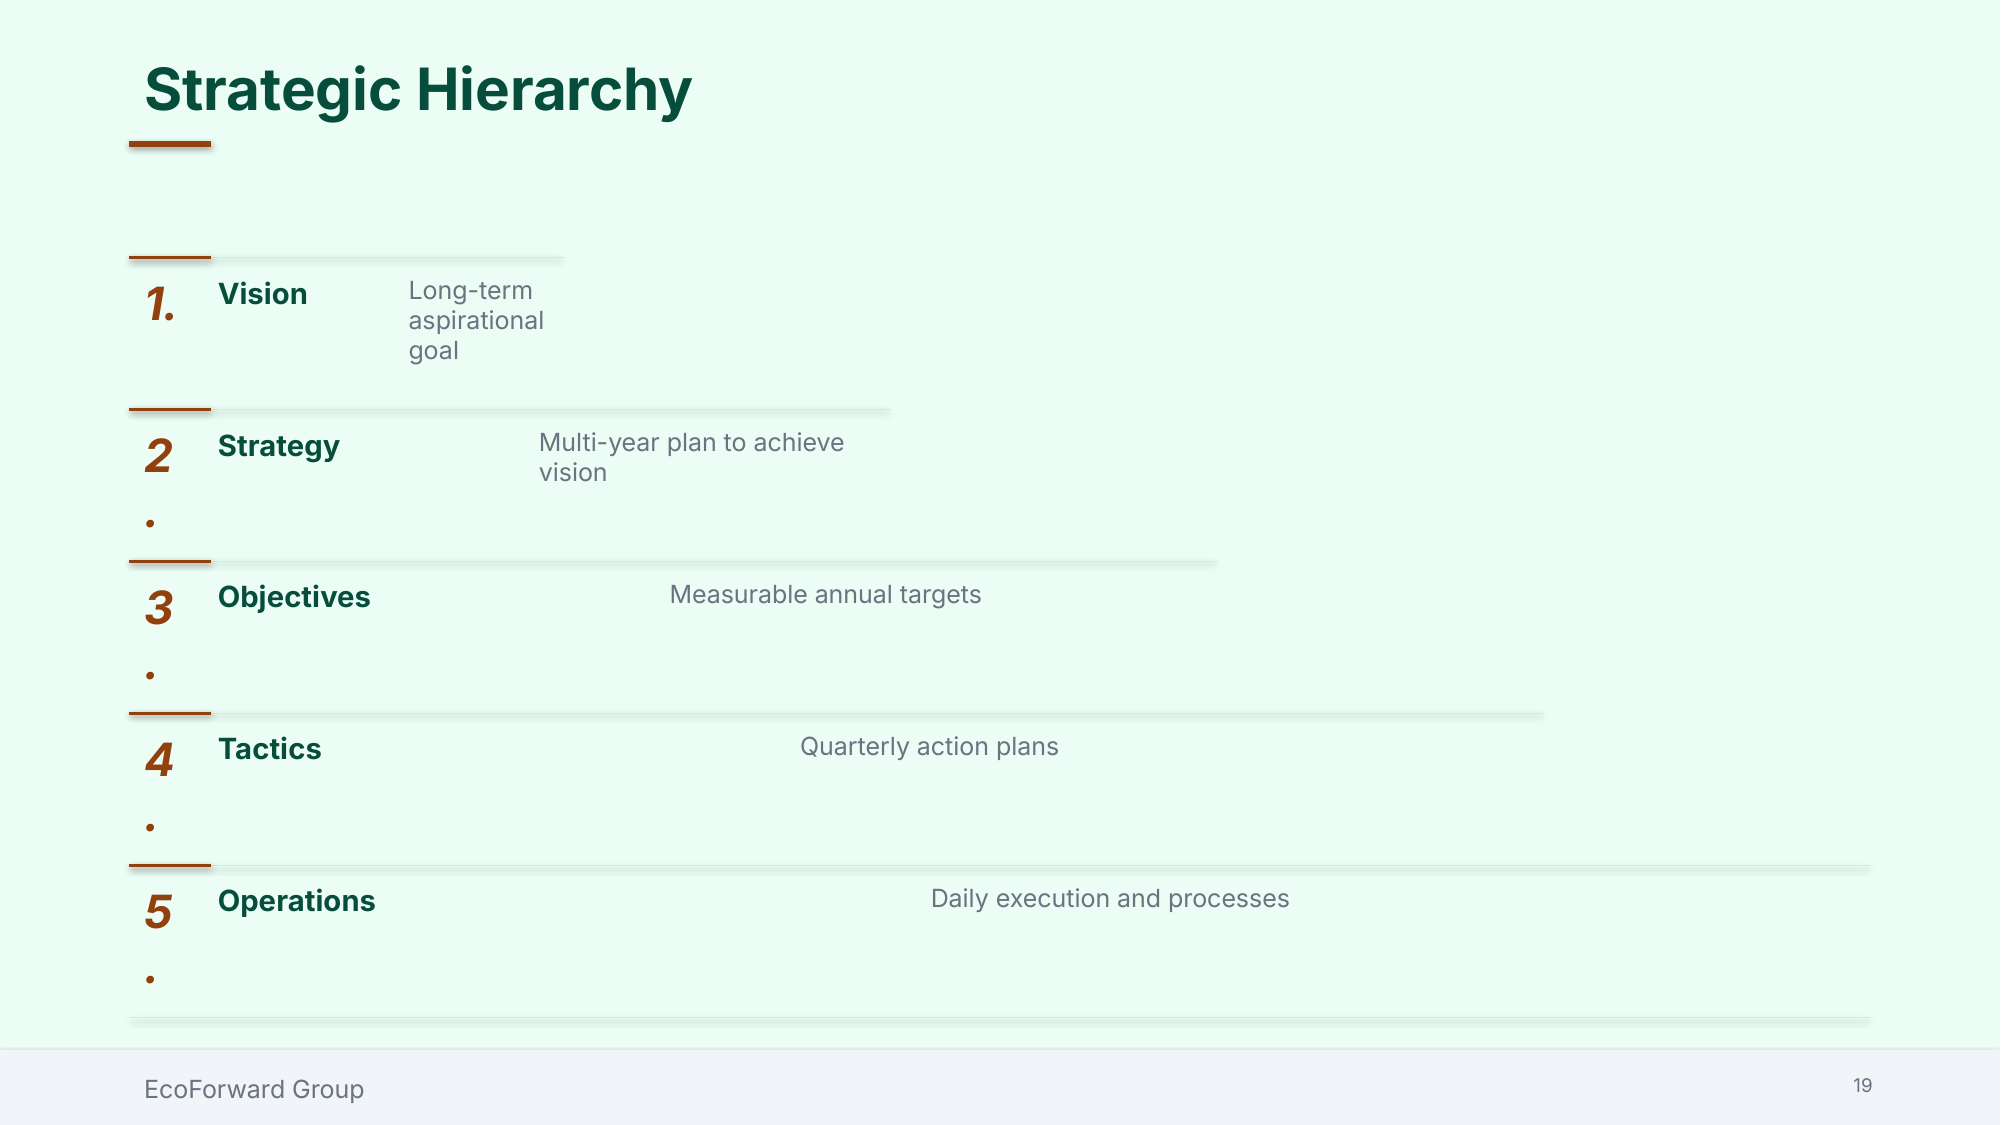

Strategic Hierarchy
1.
Vision
Long-term aspirational goal
2.
Strategy
Multi-year plan to achieve vision
3.
Objectives
Measurable annual targets
4.
Tactics
Quarterly action plans
5.
Operations
Daily execution and processes

EcoForward Group
19